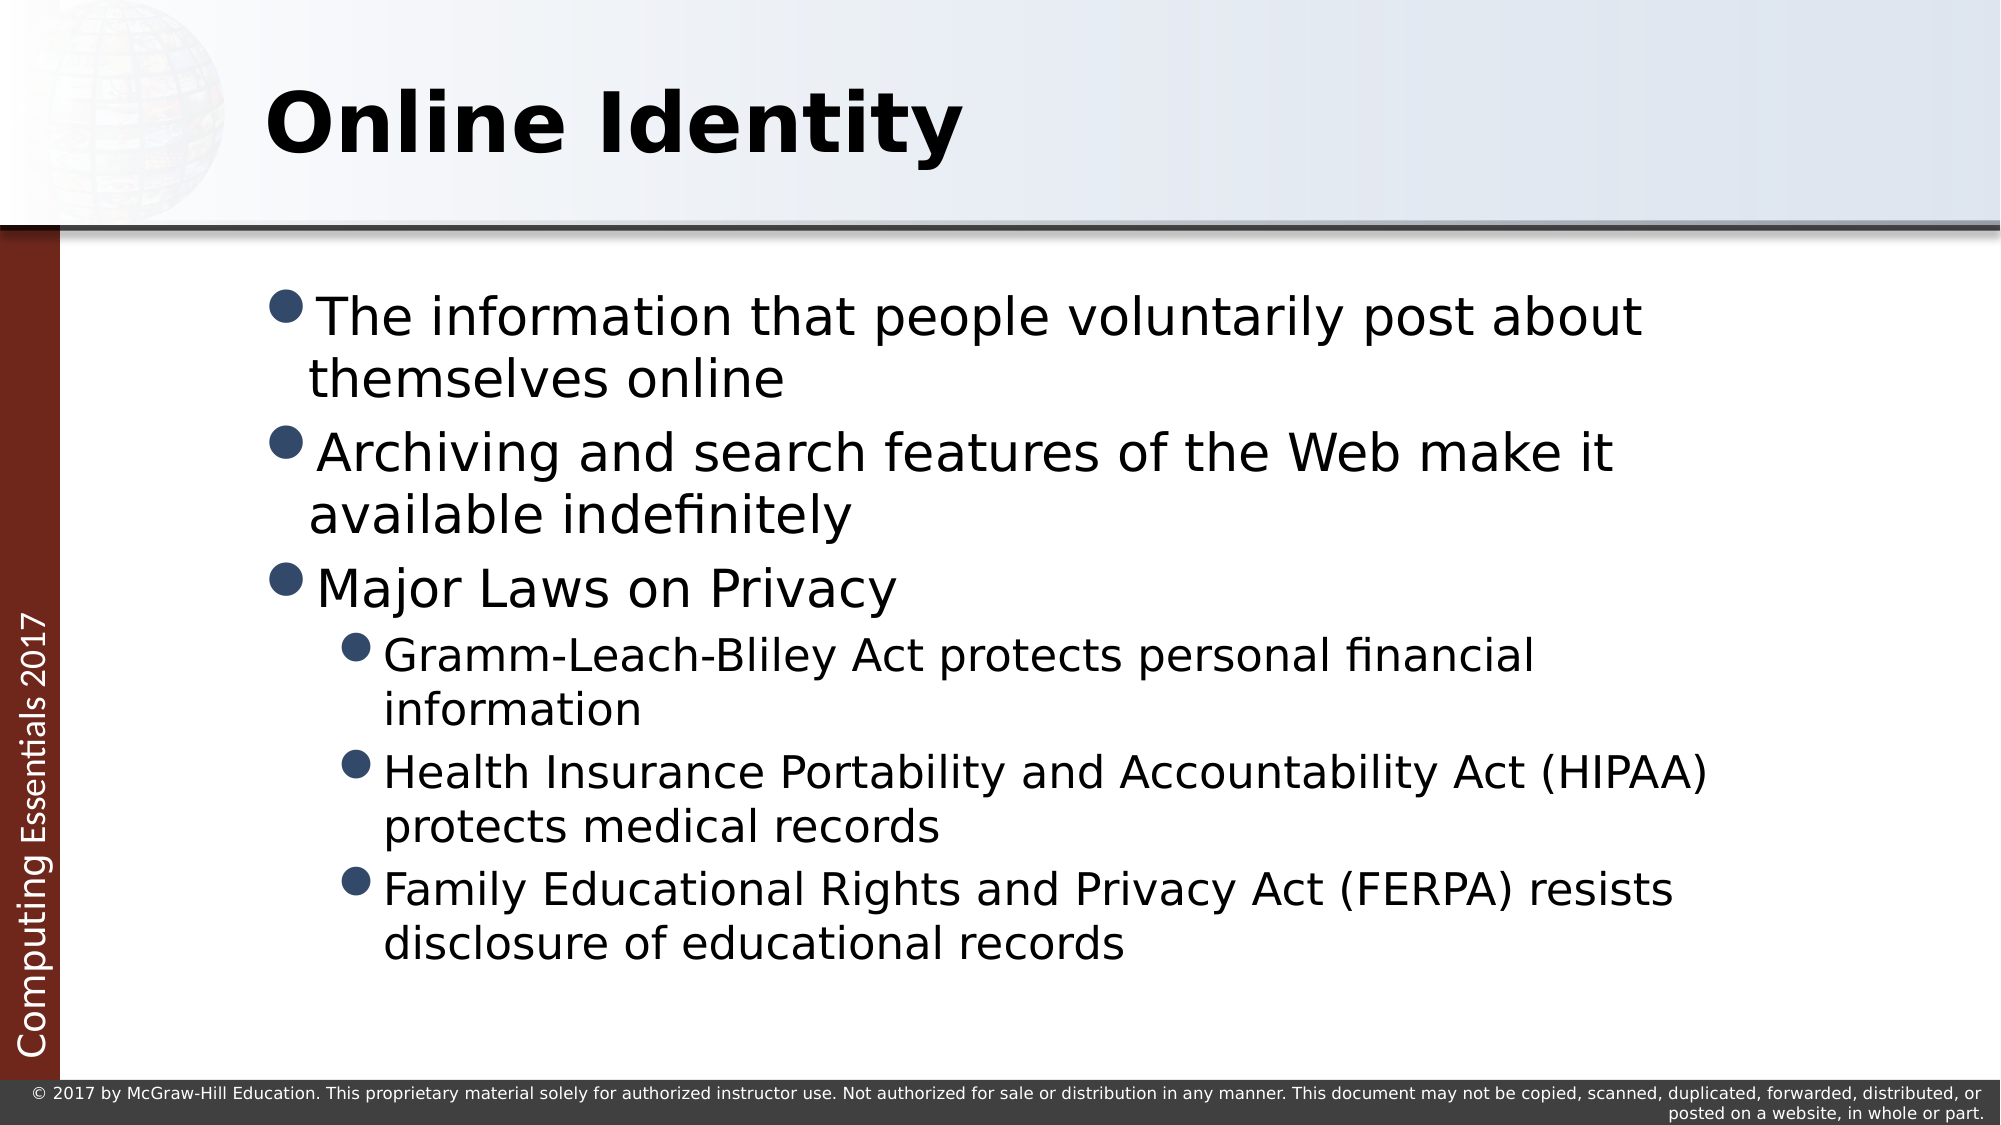

# Online Identity
The information that people voluntarily post about themselves online
Archiving and search features of the Web make it available indefinitely
Major Laws on Privacy
Gramm-Leach-Bliley Act protects personal financial information
Health Insurance Portability and Accountability Act (HIPAA) protects medical records
Family Educational Rights and Privacy Act (FERPA) resists disclosure of educational records